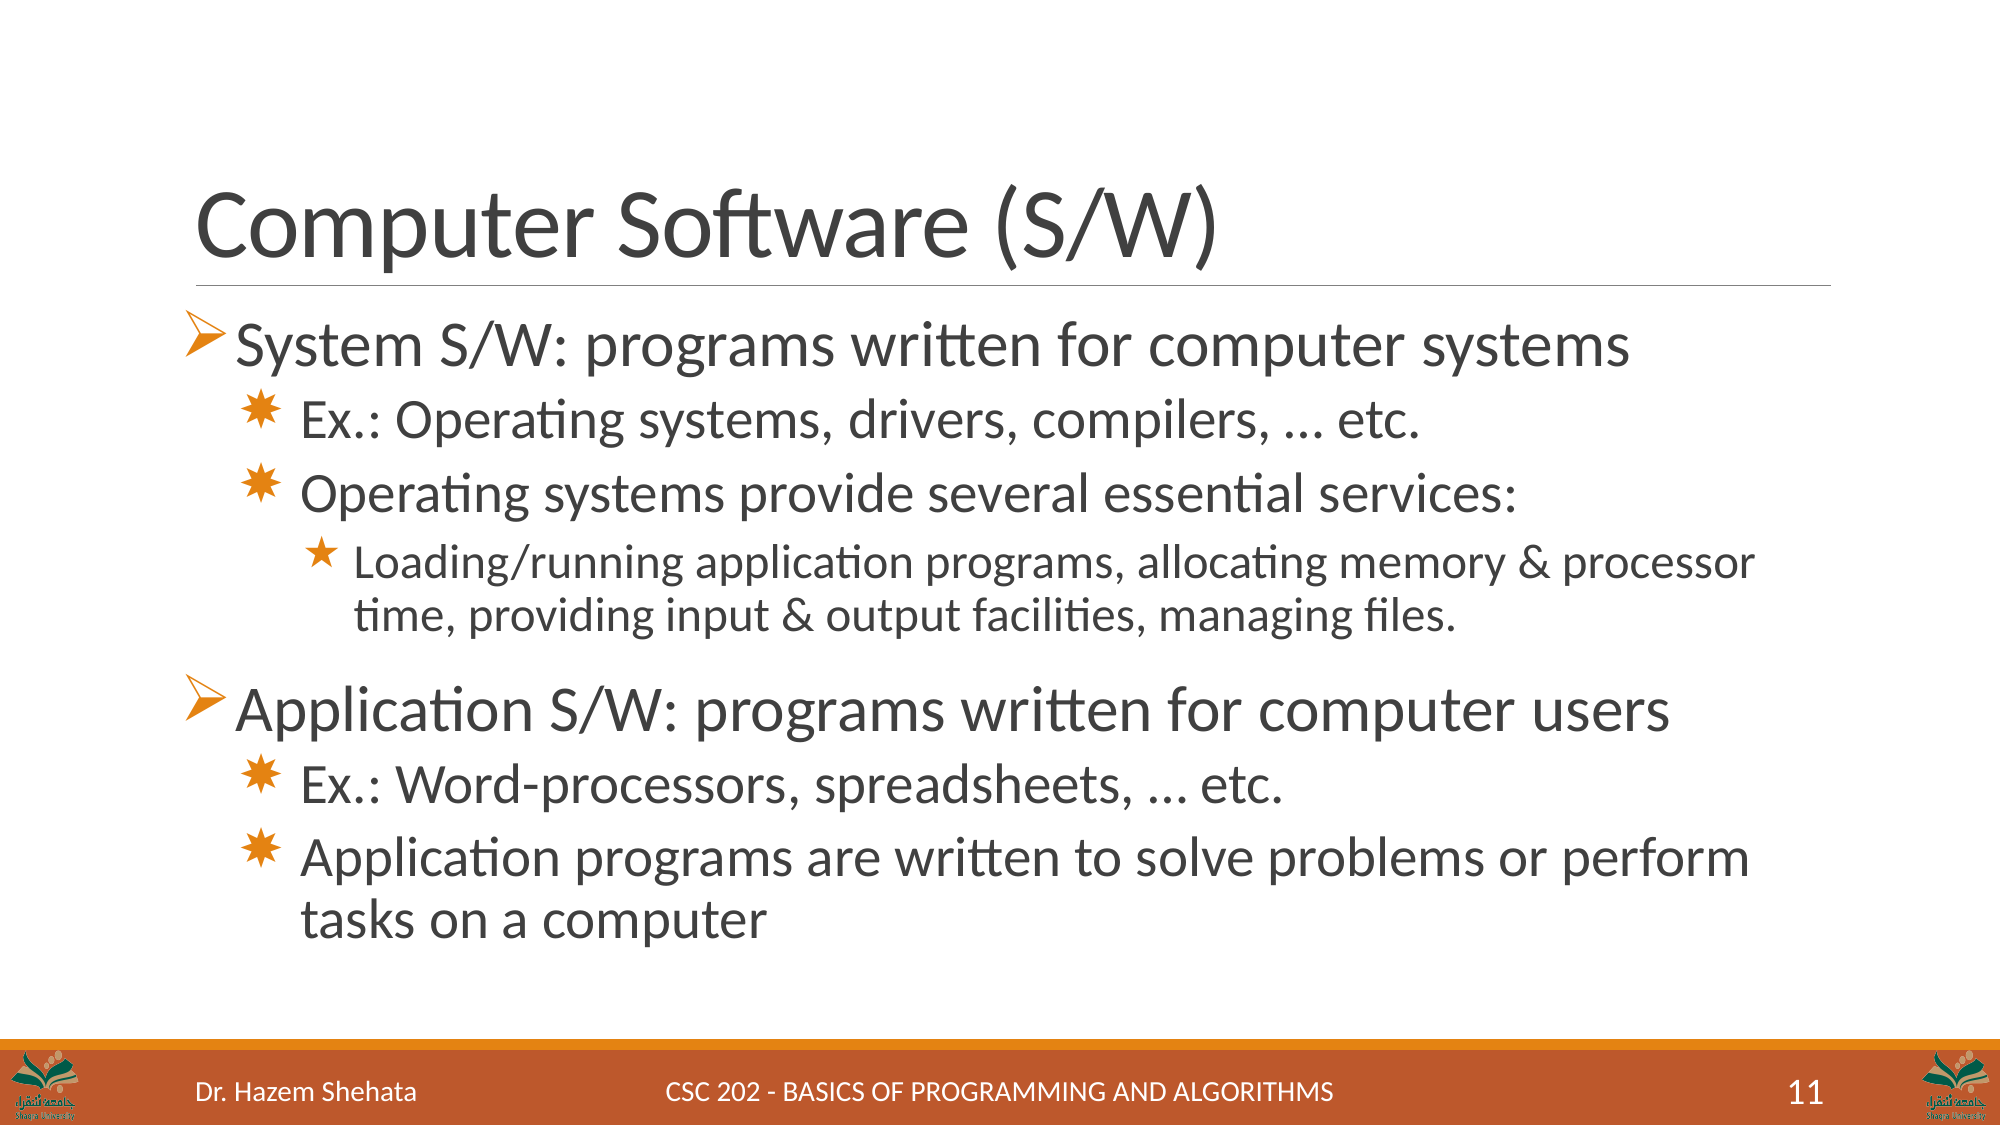

# Computer Software (S/W)
System S/W: programs written for computer systems
Ex.: Operating systems, drivers, compilers, … etc.
Operating systems provide several essential services:
Loading/running application programs, allocating memory & processor time, providing input & output facilities, managing files.
Application S/W: programs written for computer users
Ex.: Word-processors, spreadsheets, … etc.
Application programs are written to solve problems or perform tasks on a computer
Dr. Hazem Shehata
CSC 202 - Basics of Programming and Algorithms
11